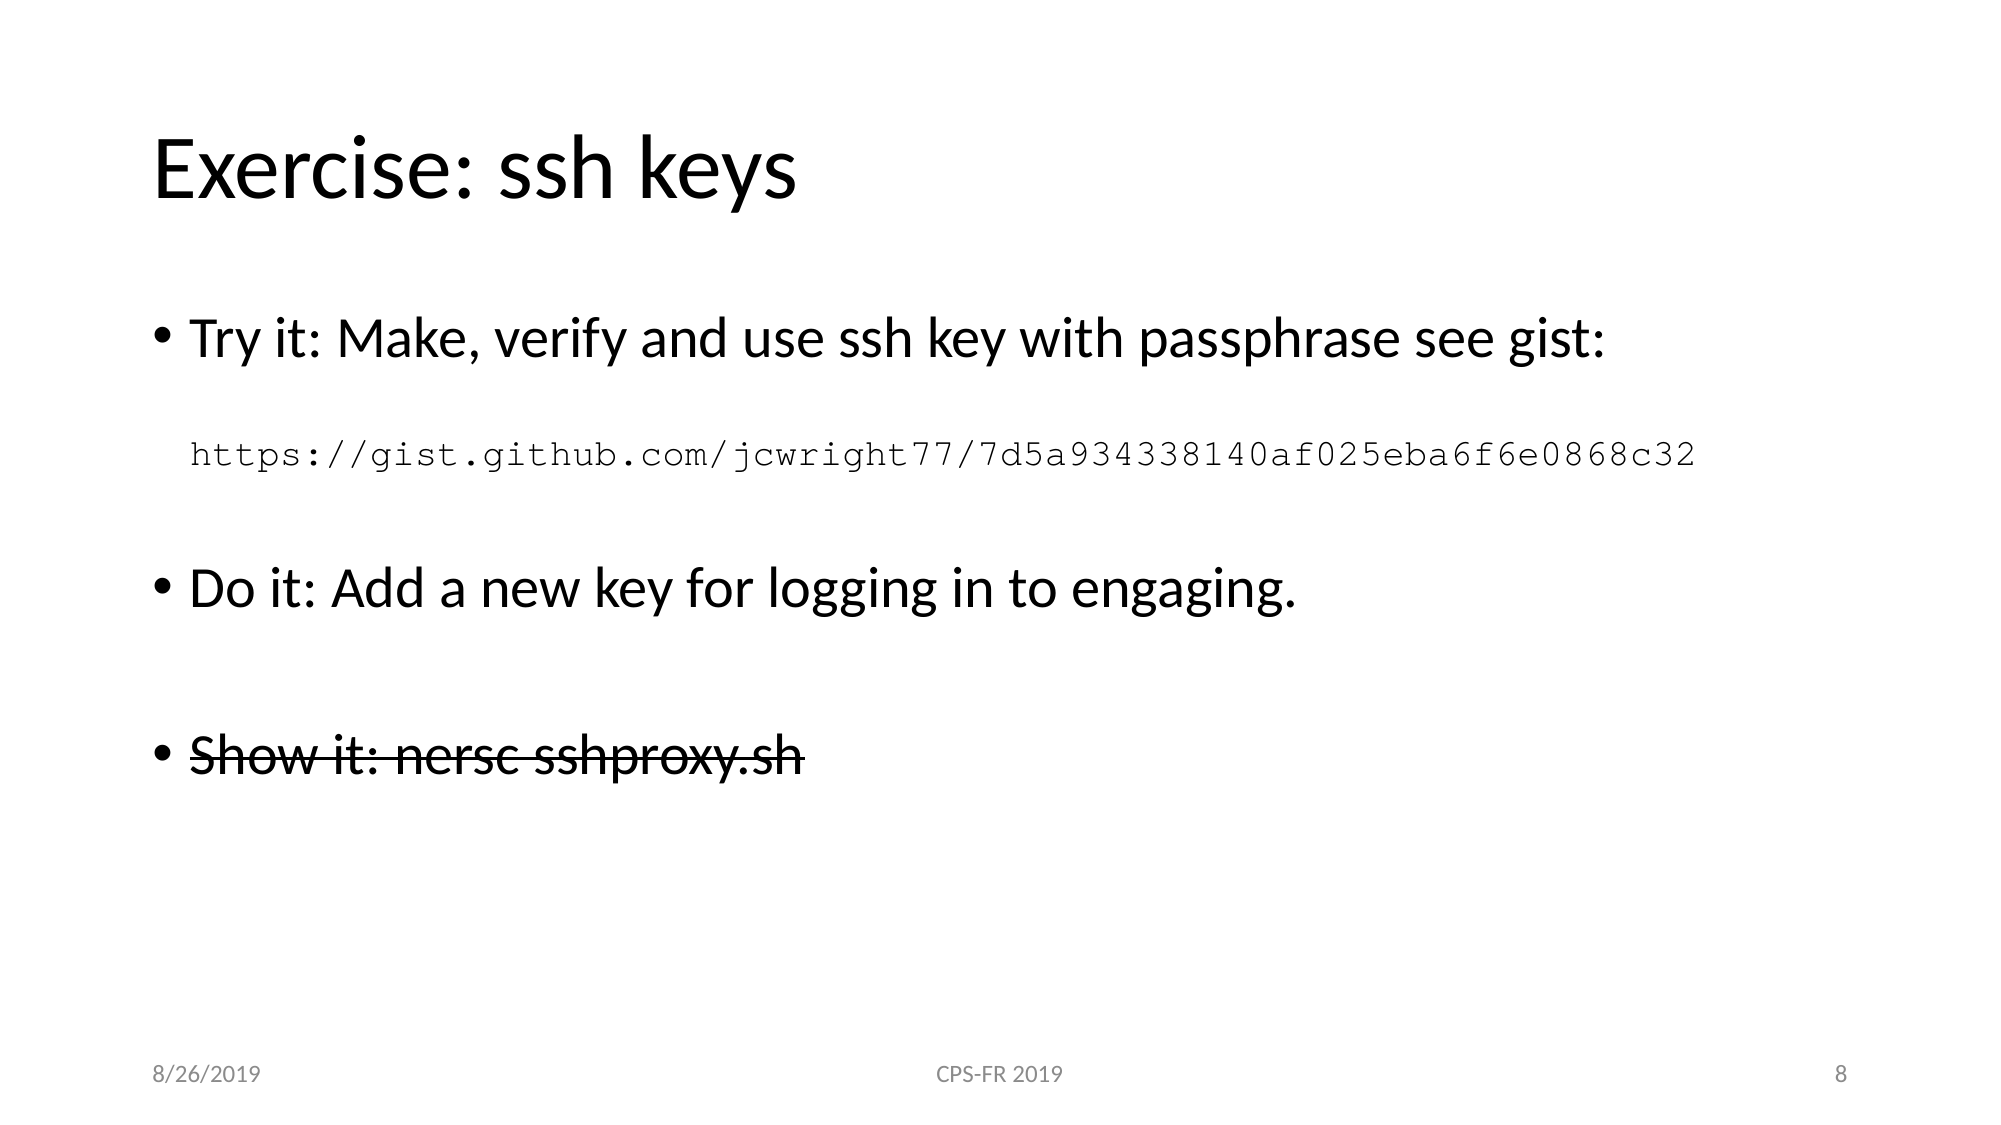

# Exercise: ssh keys
Try it: Make, verify and use ssh key with passphrase see gist:
https://gist.github.com/jcwright77/7d5a934338140af025eba6f6e0868c32
Do it: Add a new key for logging in to engaging.

Show it: nersc sshproxy.sh

8/26/2019
CPS-FR 2019
8